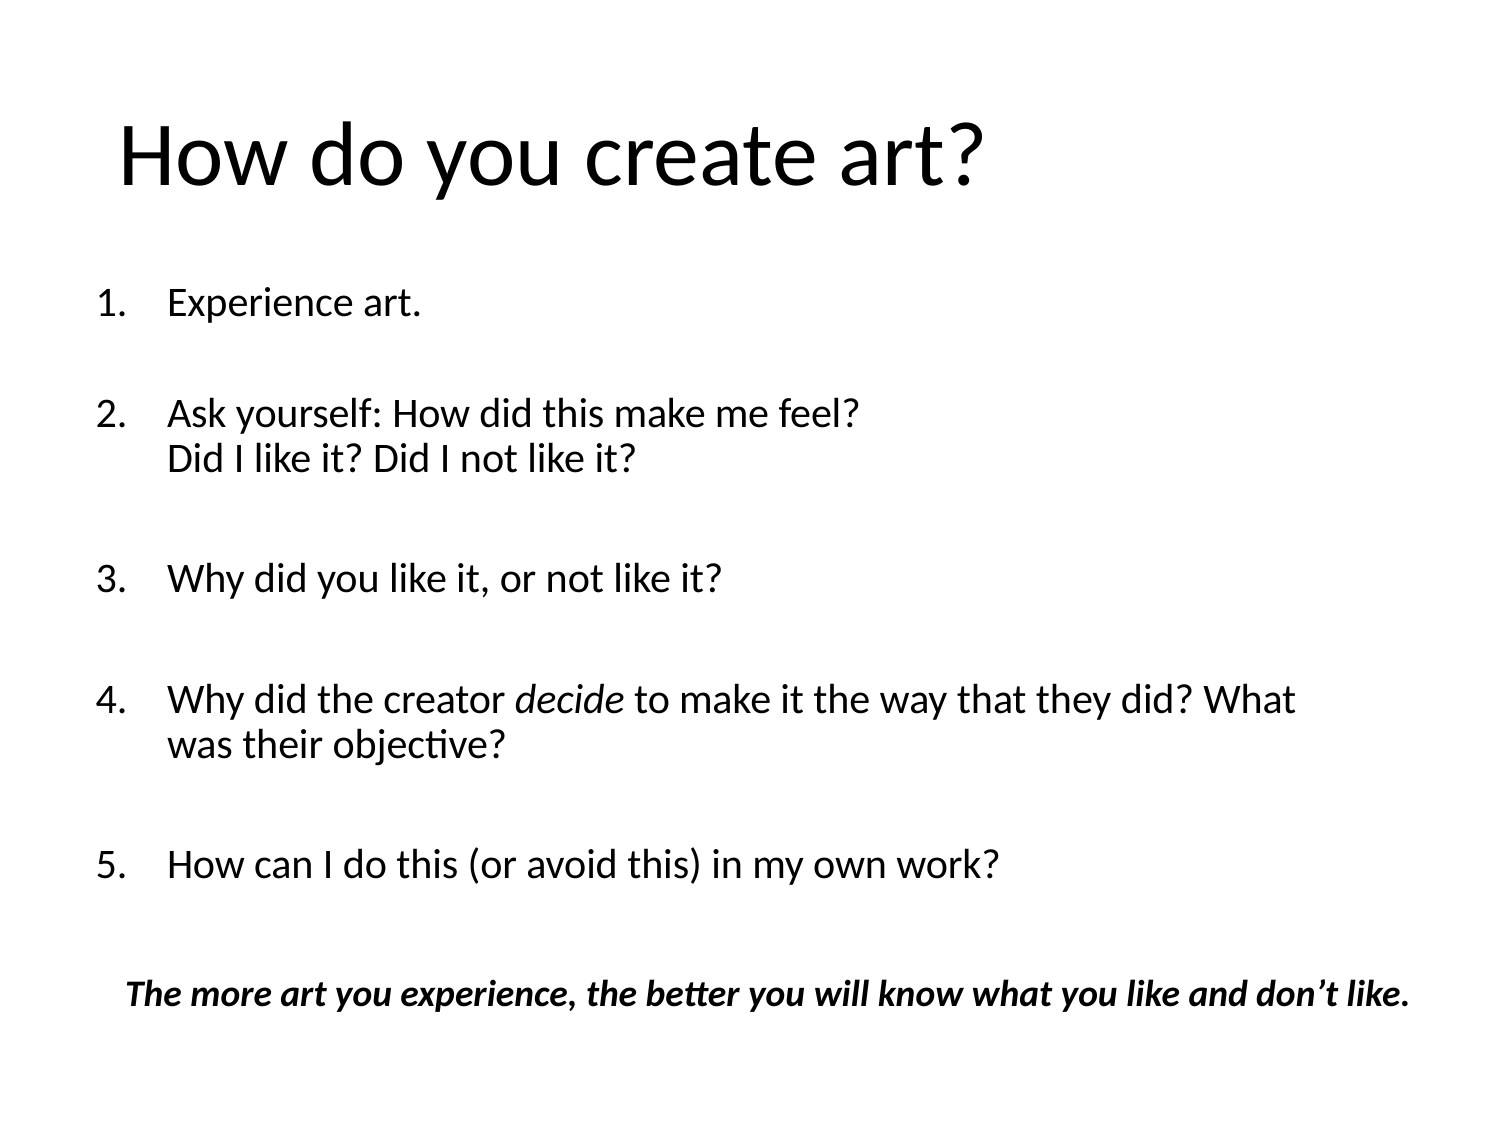

# How do you create art?
Experience art.
Ask yourself: How did this make me feel?
Did I like it? Did I not like it?

Why did you like it, or not like it?

Why did the creator decide to make it the way that they did? What was their objective?

How can I do this (or avoid this) in my own work?
The more art you experience, the better you will know what you like and don’t like.